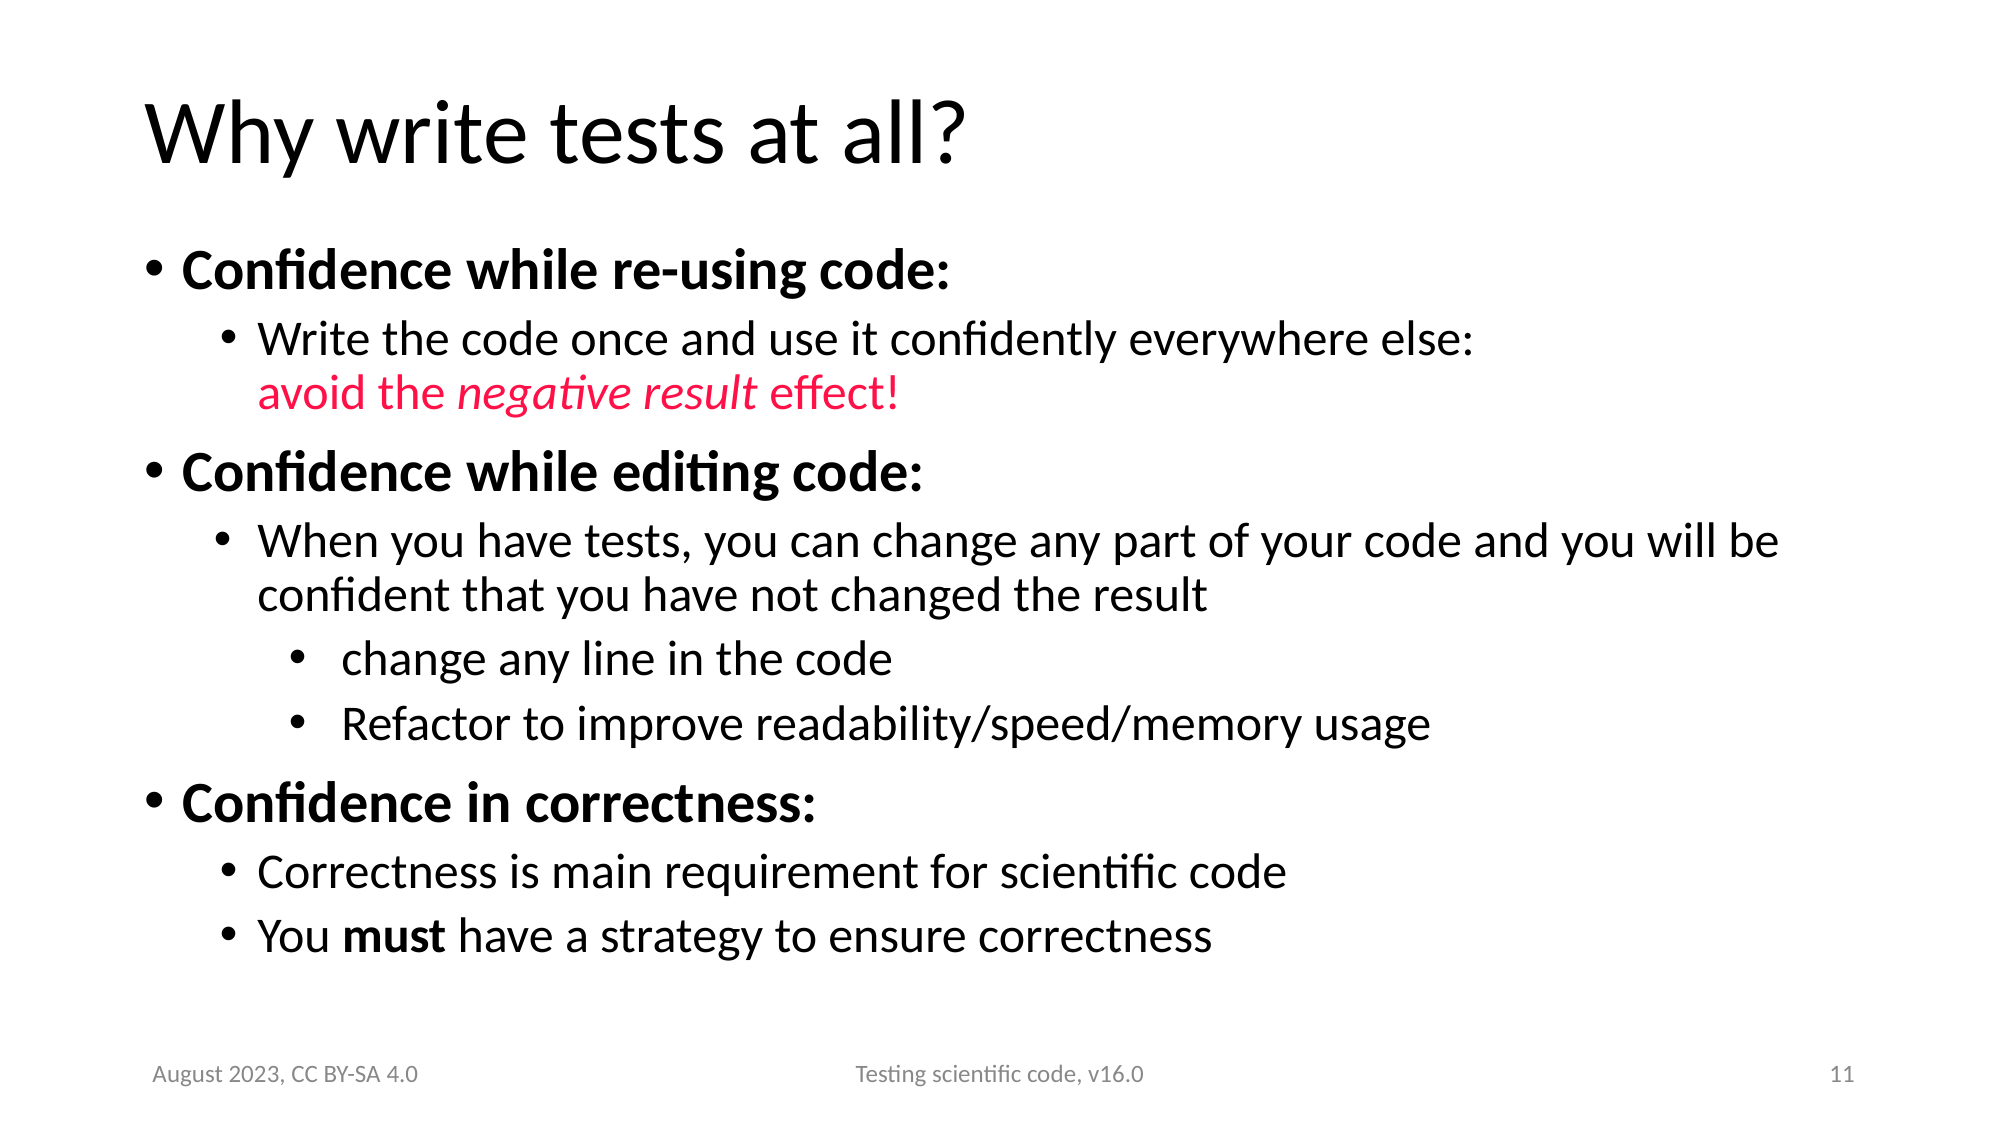

# Why write tests at all?
Confidence while re-using code:
Write the code once and use it confidently everywhere else:
avoid the negative result effect!
Confidence while editing code:
When you have tests, you can change any part of your code and you will be confident that you have not changed the result
change any line in the code
Refactor to improve readability/speed/memory usage
Confidence in correctness:
Correctness is main requirement for scientific code
You must have a strategy to ensure correctness
August 2023, CC BY-SA 4.0
Testing scientific code, v16.0
11